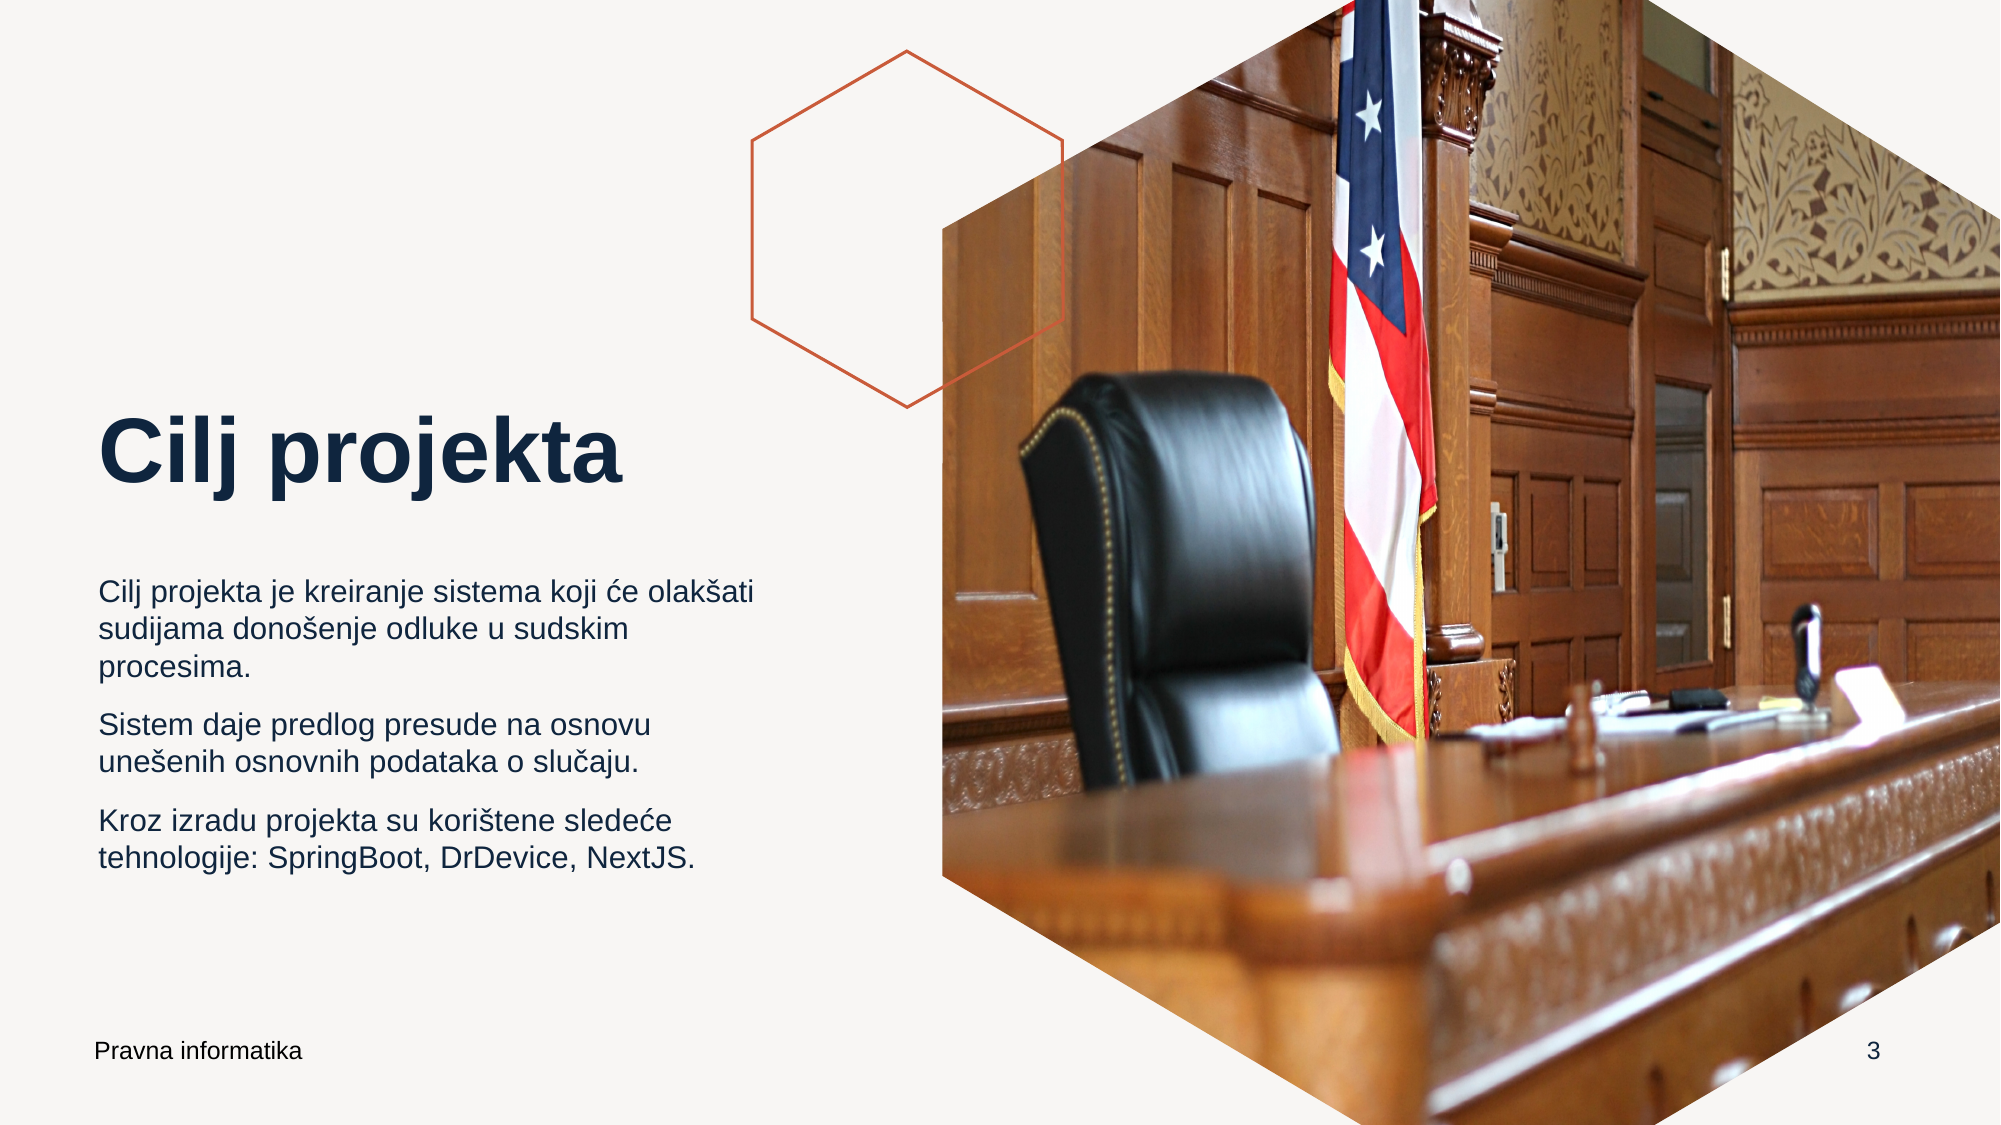

# Cilj projekta
Cilj projekta je kreiranje sistema koji će olakšati sudijama donošenje odluke u sudskim procesima.
Sistem daje predlog presude na osnovu unešenih osnovnih podataka o slučaju.
Kroz izradu projekta su korištene sledeće tehnologije: SpringBoot, DrDevice, NextJS.
Pravna informatika
3